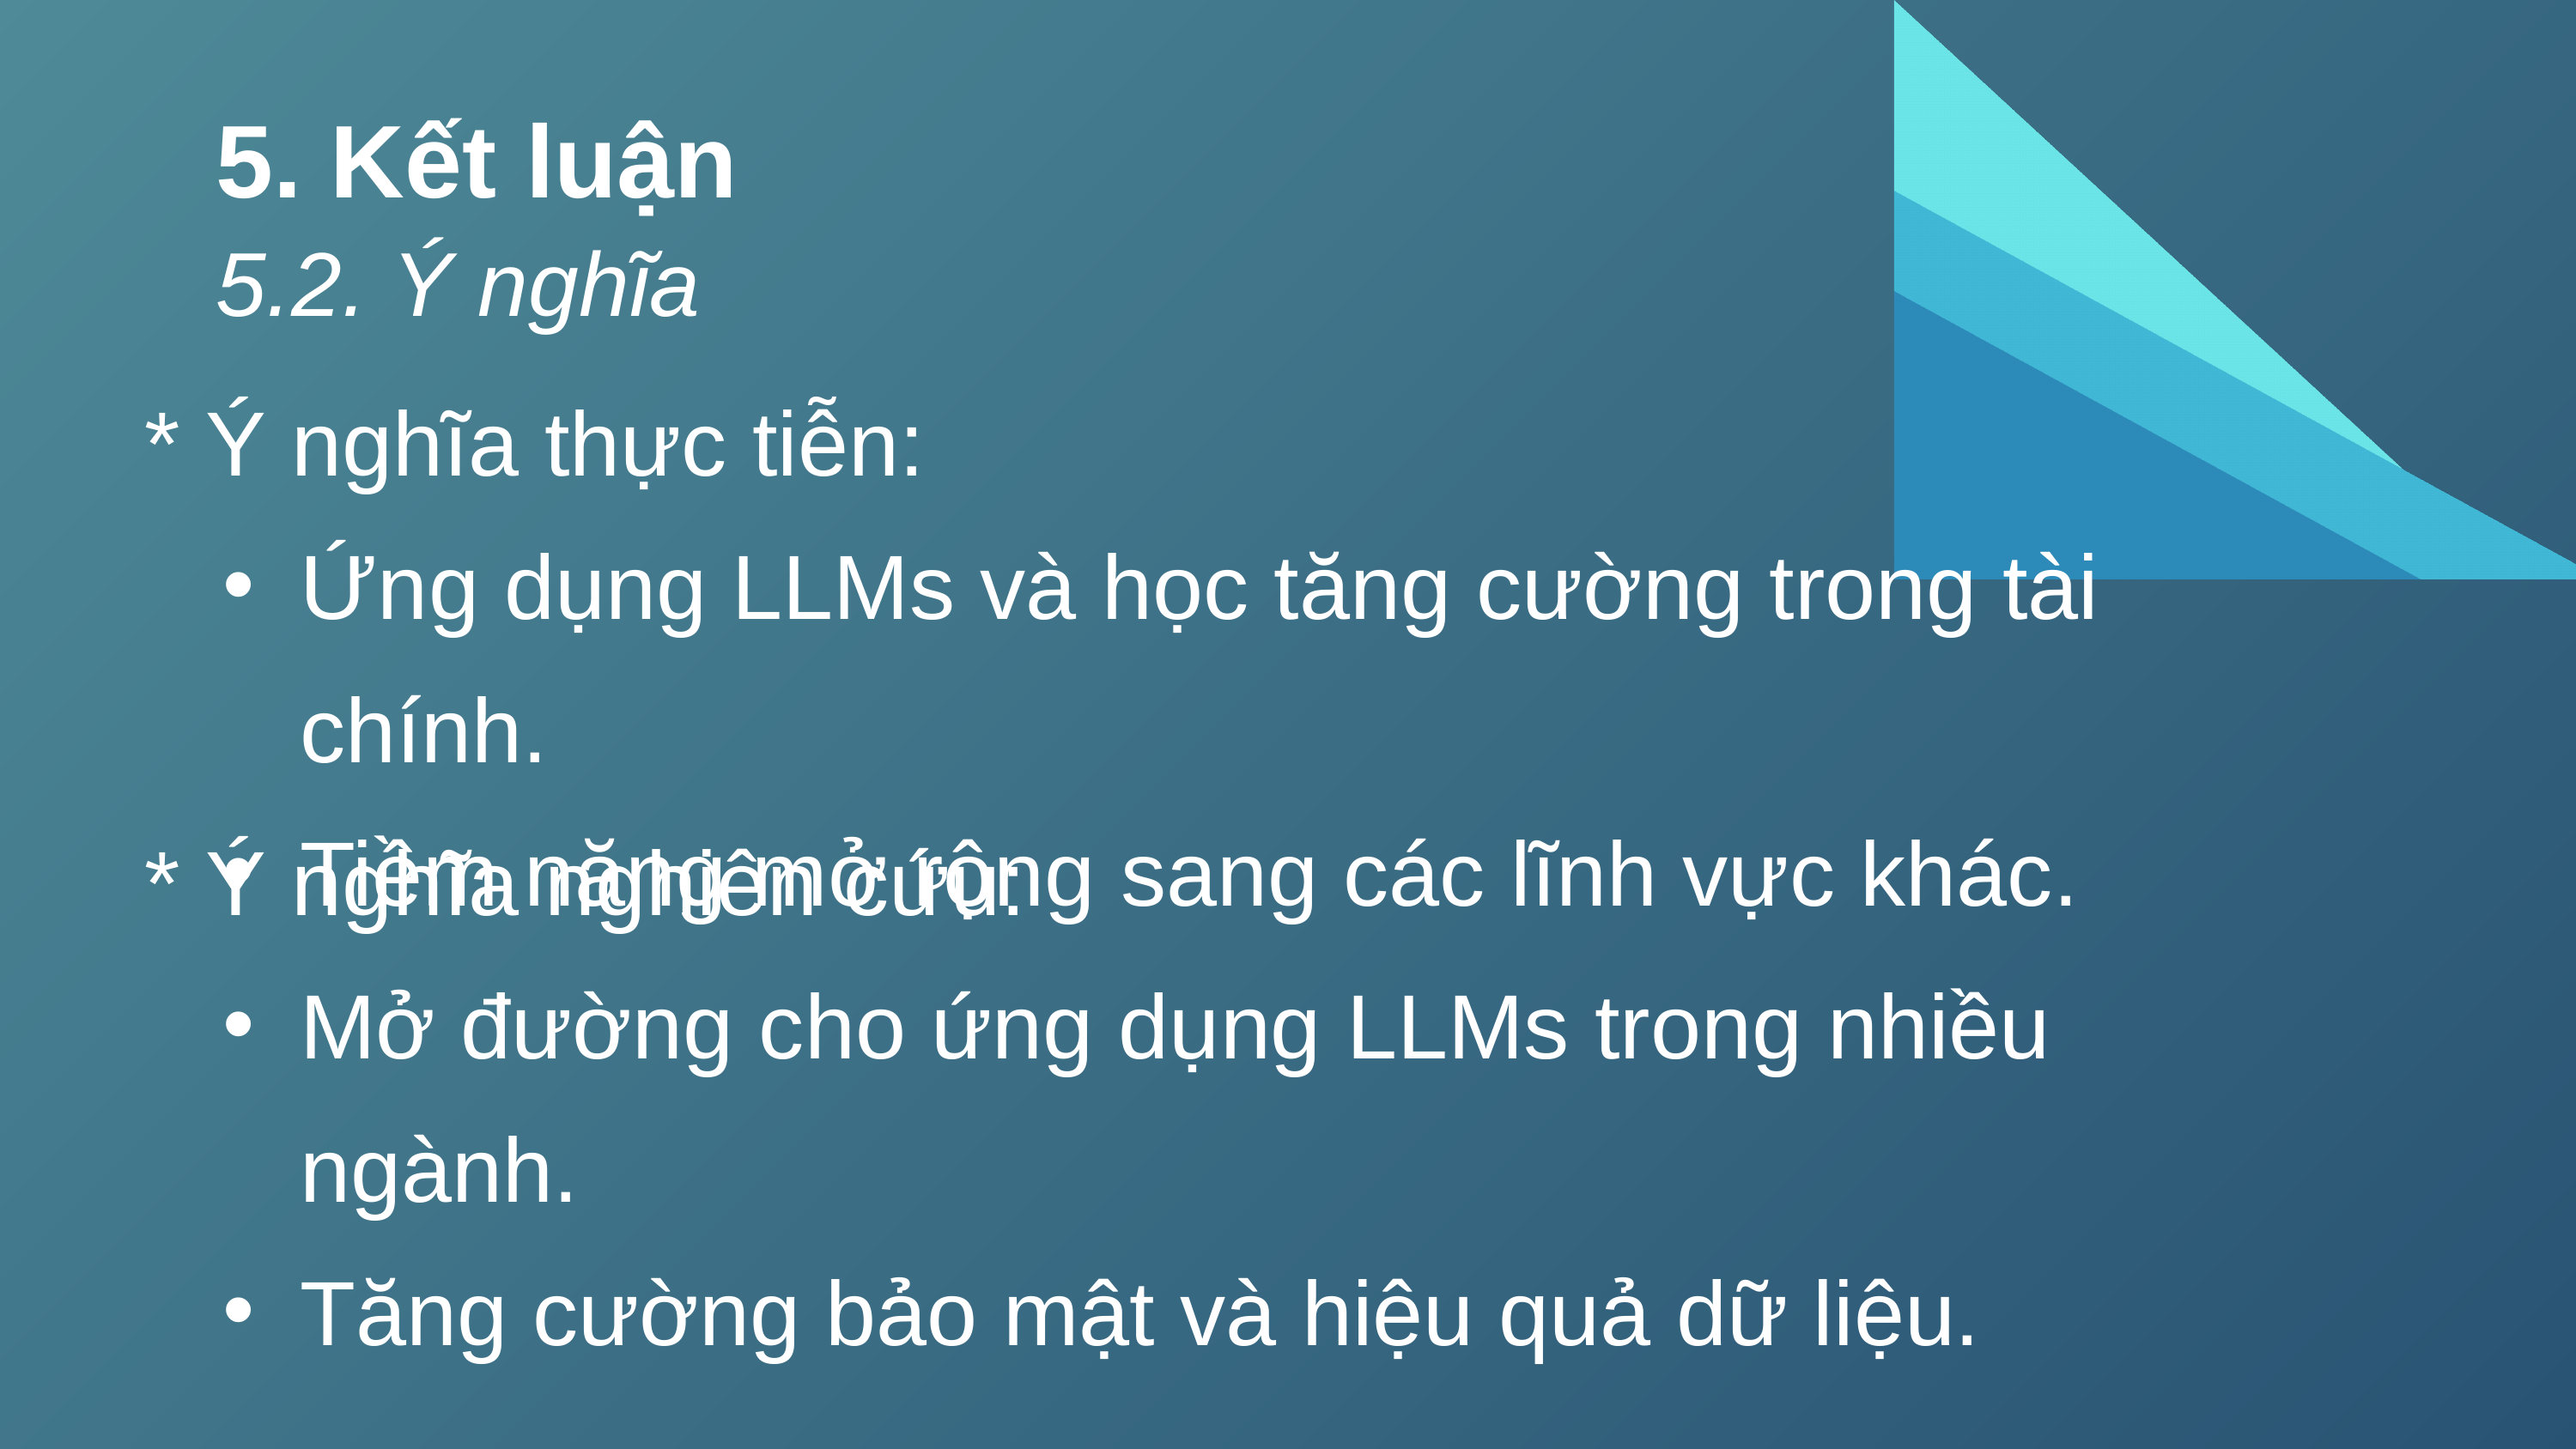

5. Kết luận
5.2. Ý nghĩa
* Ý nghĩa thực tiễn:
Ứng dụng LLMs và học tăng cường trong tài chính.
Tiềm năng mở rộng sang các lĩnh vực khác.

* Ý nghĩa nghiên cứu:
Mở đường cho ứng dụng LLMs trong nhiều ngành.
Tăng cường bảo mật và hiệu quả dữ liệu.